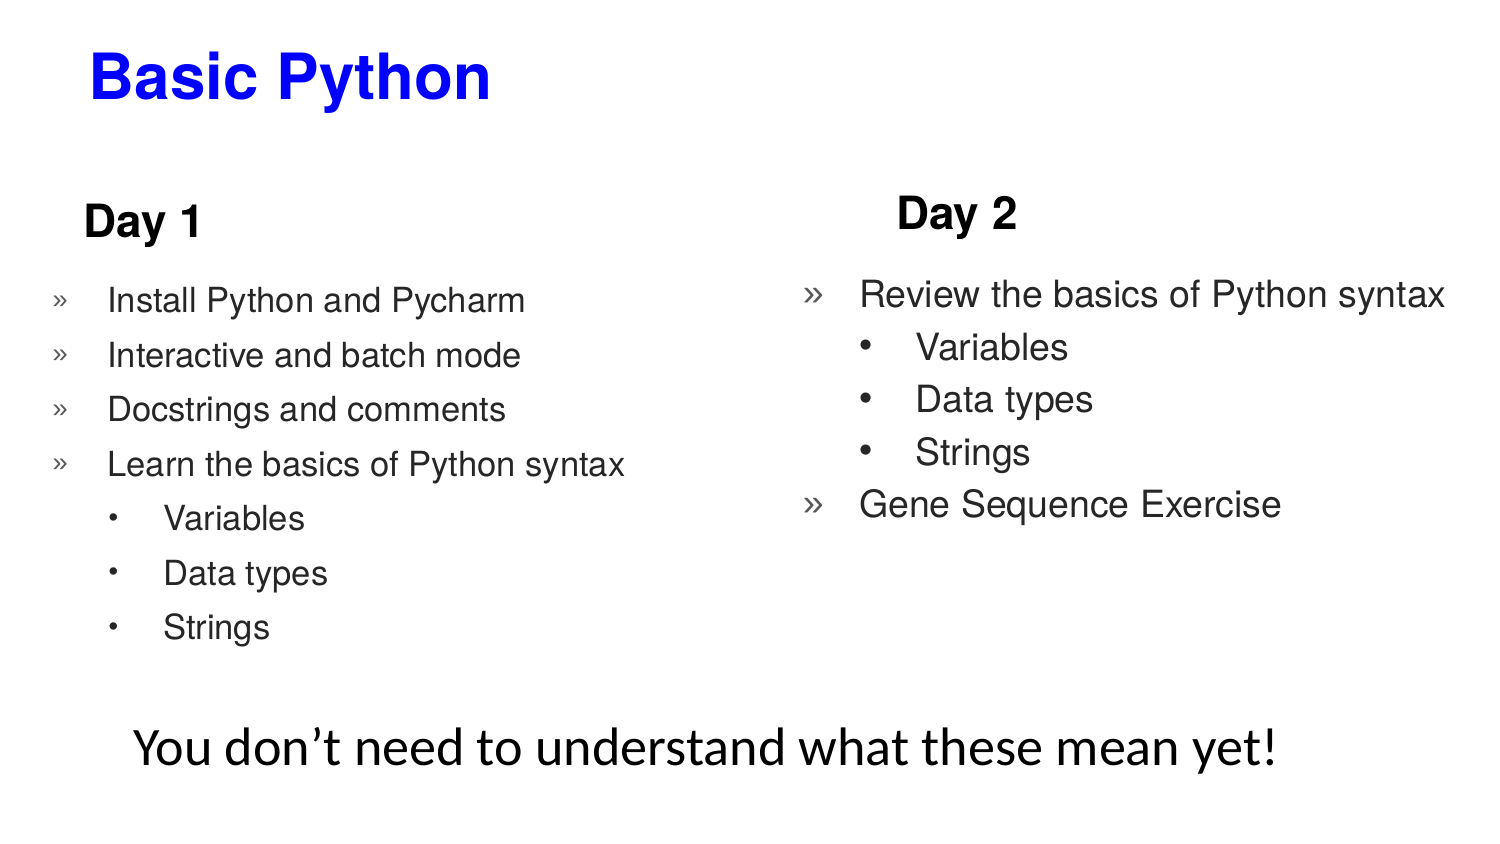

Basic Python

Day 1
Day 2
Review the basics of Python syntax
Variables
Data types
Strings
Gene Sequence Exercise

Install Python and Pycharm
Interactive and batch mode
Docstrings and comments
Learn the basics of Python syntax
Variables
Data types
Strings

You don’t need to understand what these mean yet!